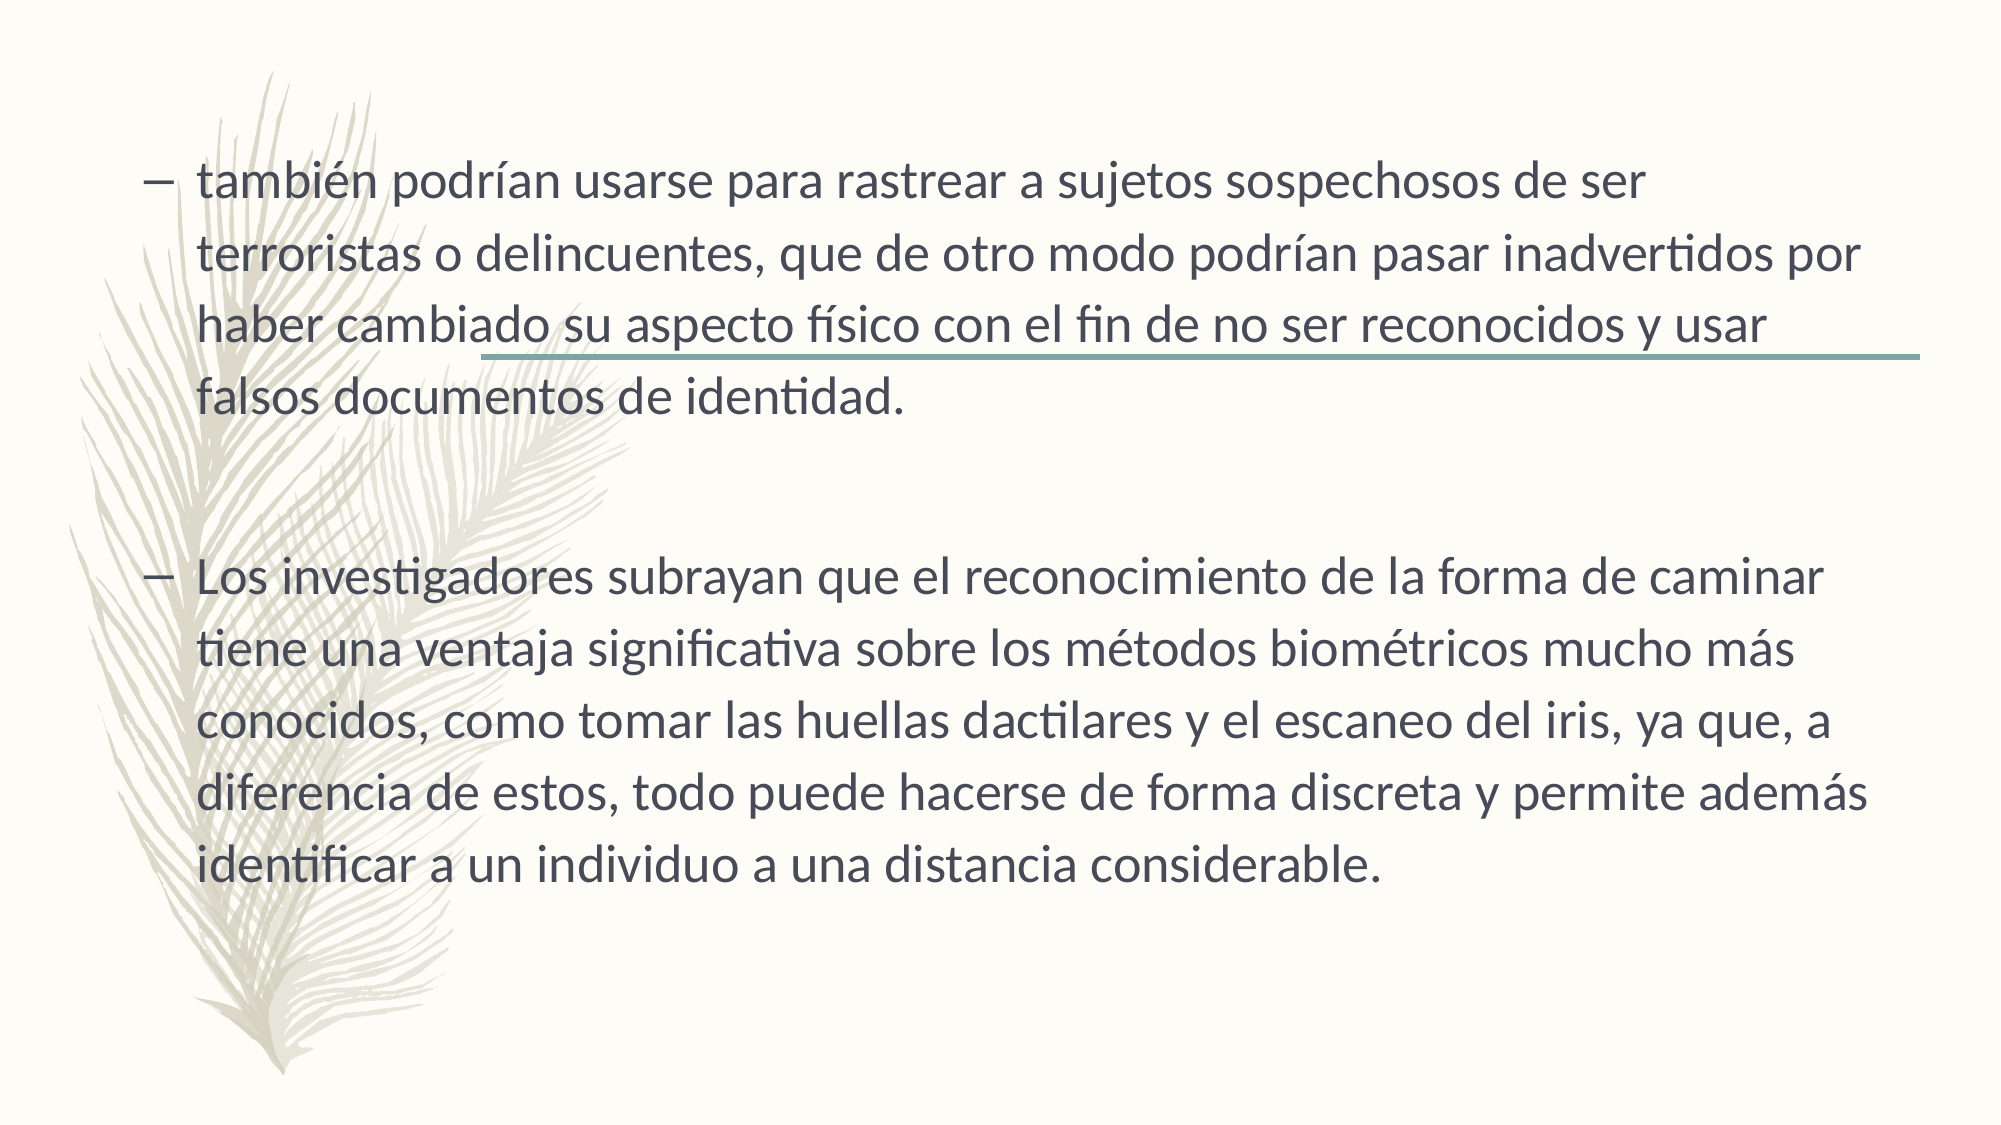

también podrían usarse para rastrear a sujetos sospechosos de ser terroristas o delincuentes, que de otro modo podrían pasar inadvertidos por haber cambiado su aspecto físico con el fin de no ser reconocidos y usar falsos documentos de identidad.

Los investigadores subrayan que el reconocimiento de la forma de caminar tiene una ventaja significativa sobre los métodos biométricos mucho más conocidos, como tomar las huellas dactilares y el escaneo del iris, ya que, a diferencia de estos, todo puede hacerse de forma discreta y permite además identificar a un individuo a una distancia considerable.